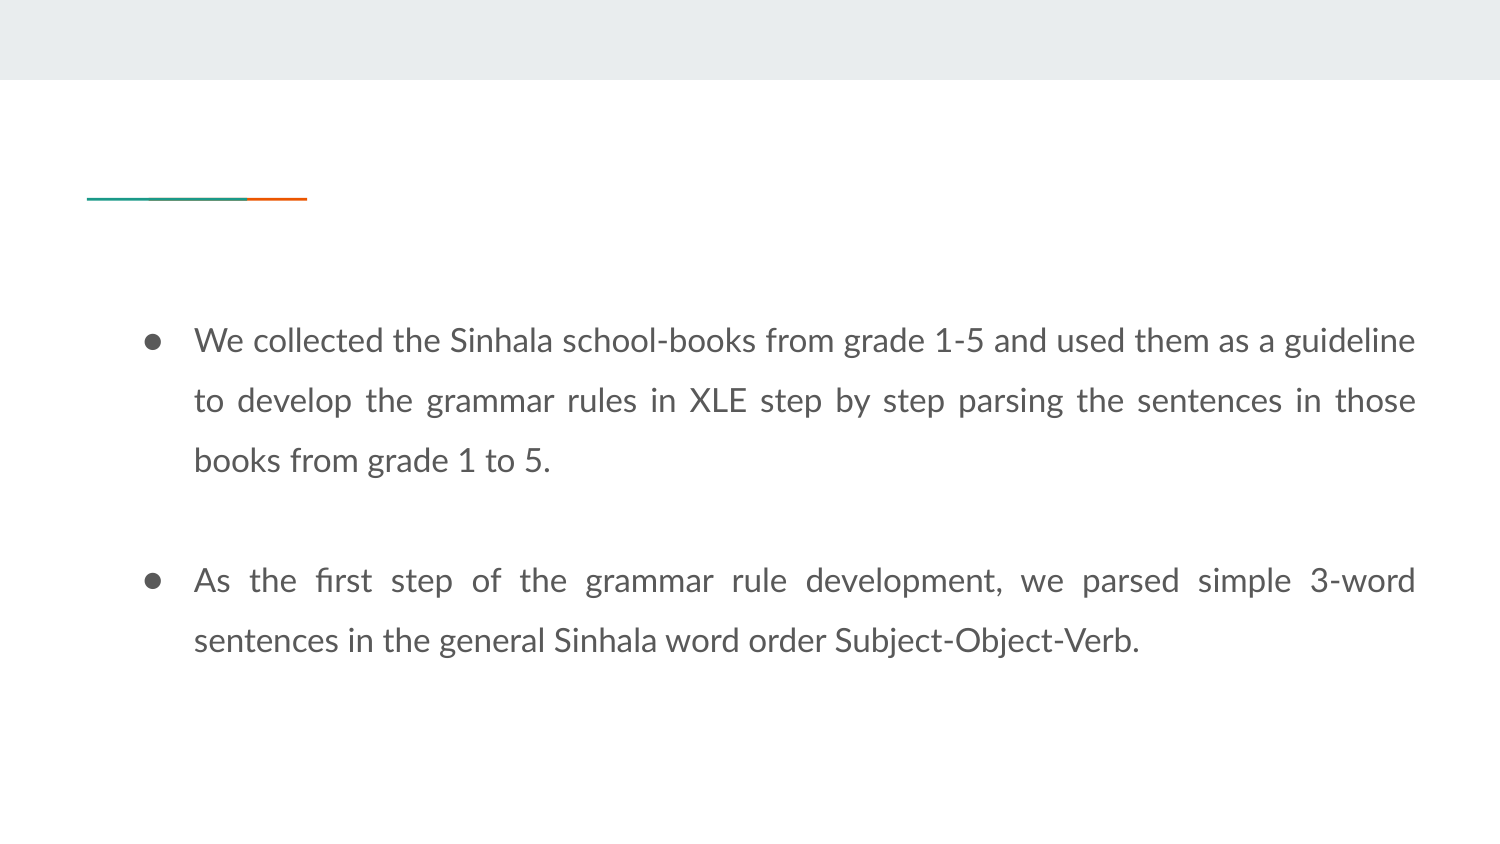

We collected the Sinhala school-books from grade 1-5 and used them as a guideline to develop the grammar rules in XLE step by step parsing the sentences in those books from grade 1 to 5.

As the first step of the grammar rule development, we parsed simple 3-word sentences in the general Sinhala word order Subject-Object-Verb.